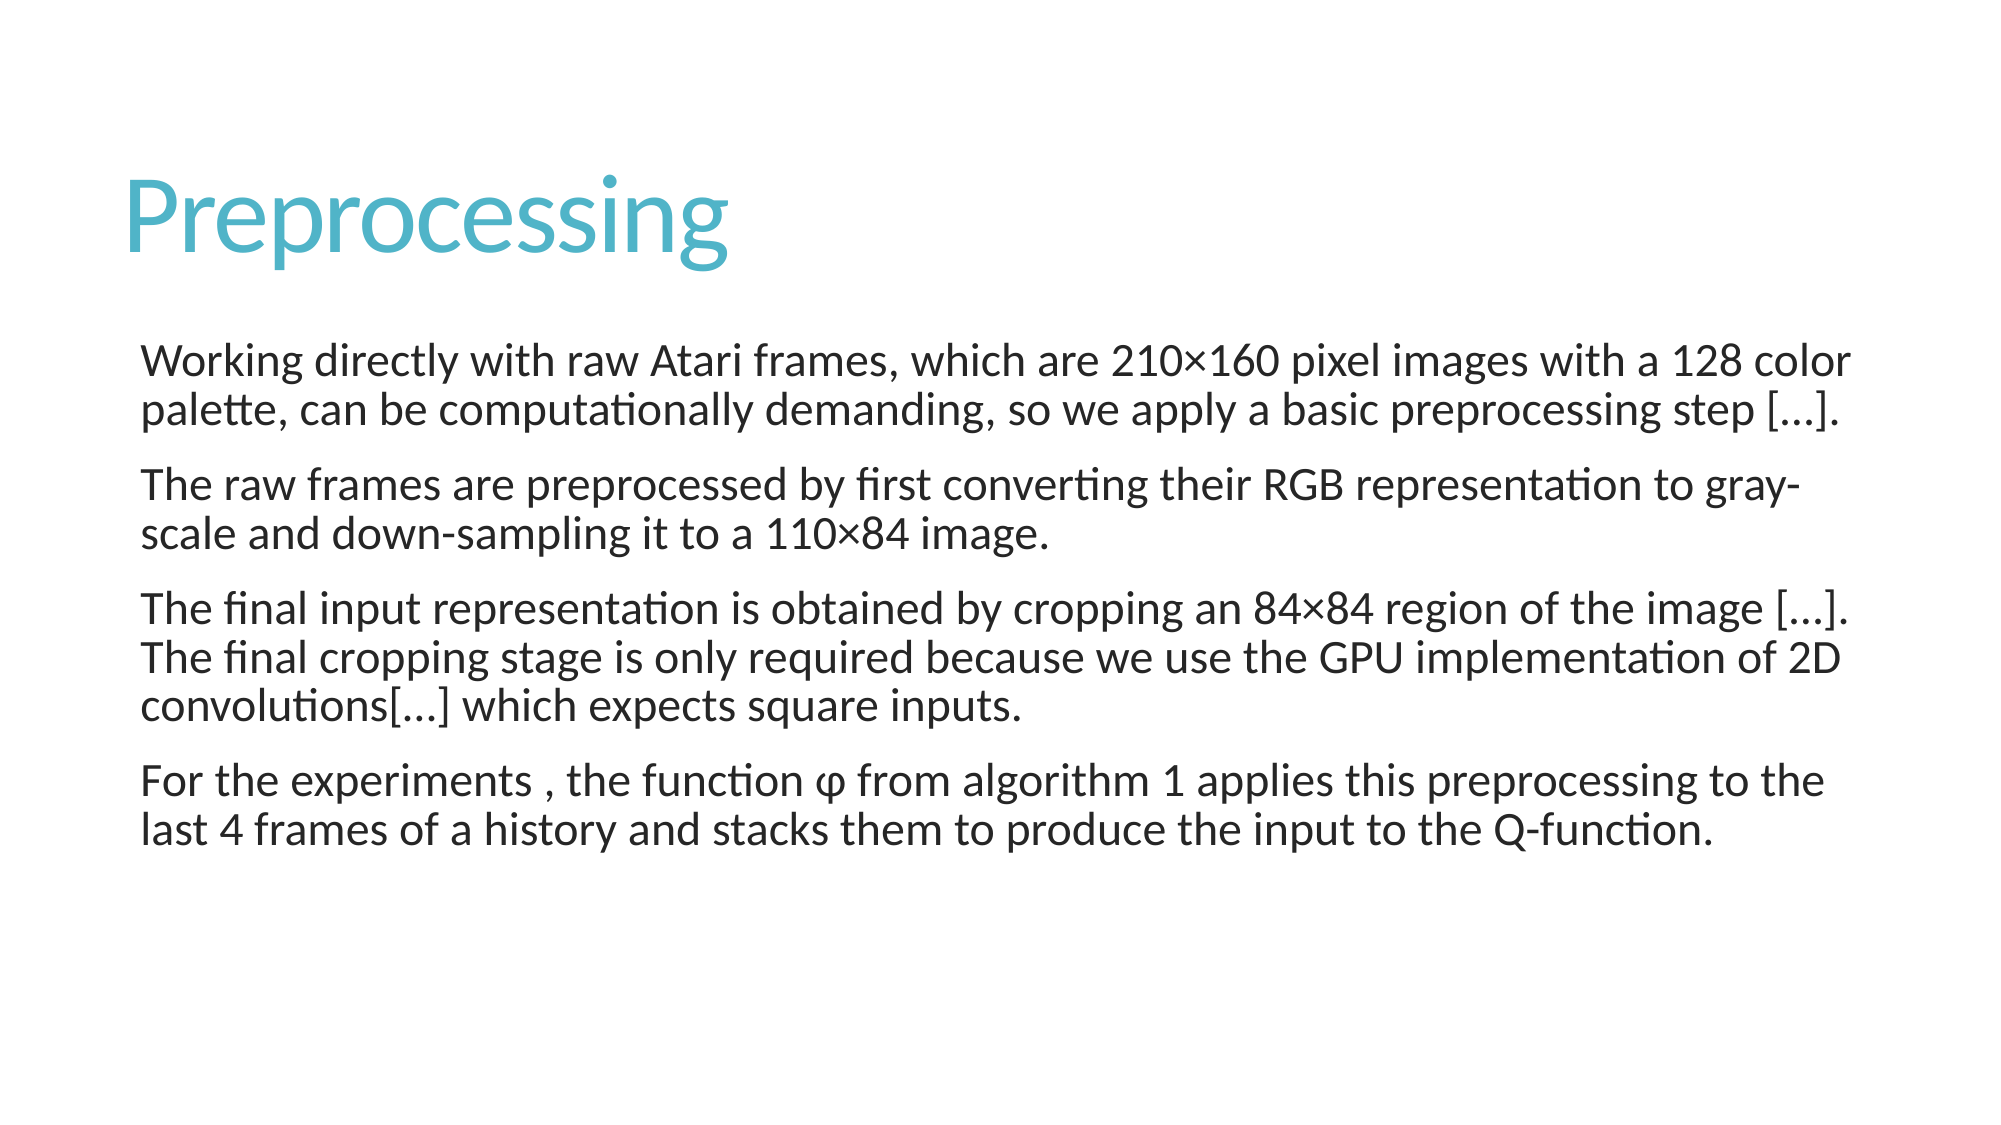

# Preprocessing
Working directly with raw Atari frames, which are 210×160 pixel images with a 128 color palette, can be computationally demanding, so we apply a basic preprocessing step […].
The raw frames are preprocessed by first converting their RGB representation to gray-scale and down-sampling it to a 110×84 image.
The final input representation is obtained by cropping an 84×84 region of the image […]. The final cropping stage is only required because we use the GPU implementation of 2D convolutions[…] which expects square inputs.
For the experiments , the function φ from algorithm 1 applies this preprocessing to the last 4 frames of a history and stacks them to produce the input to the Q-function.